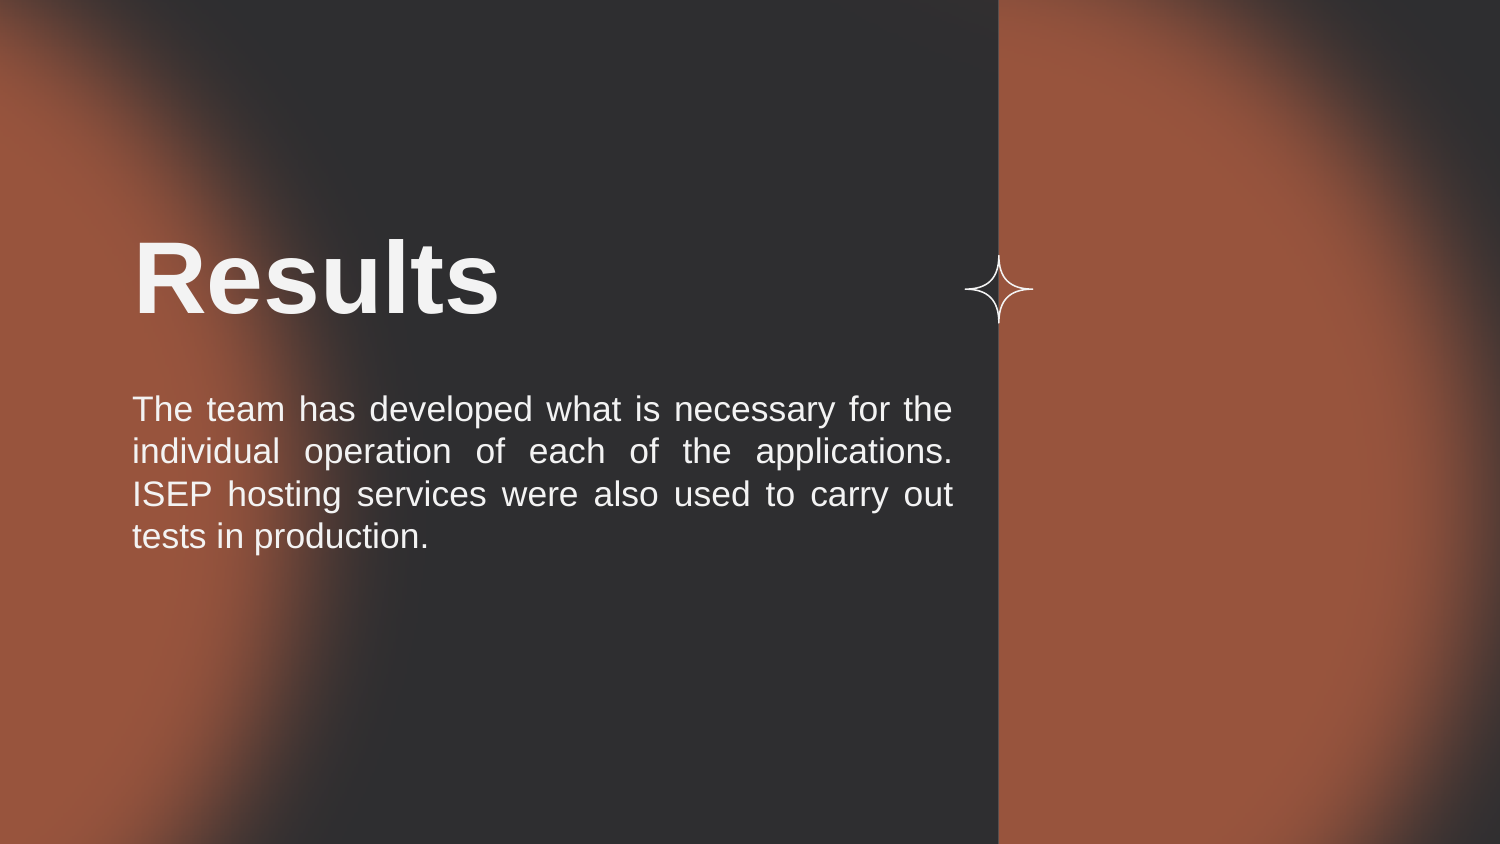

# Results

The team has developed what is necessary for the individual operation of each of the applications. ISEP hosting services were also used to carry out tests in production.